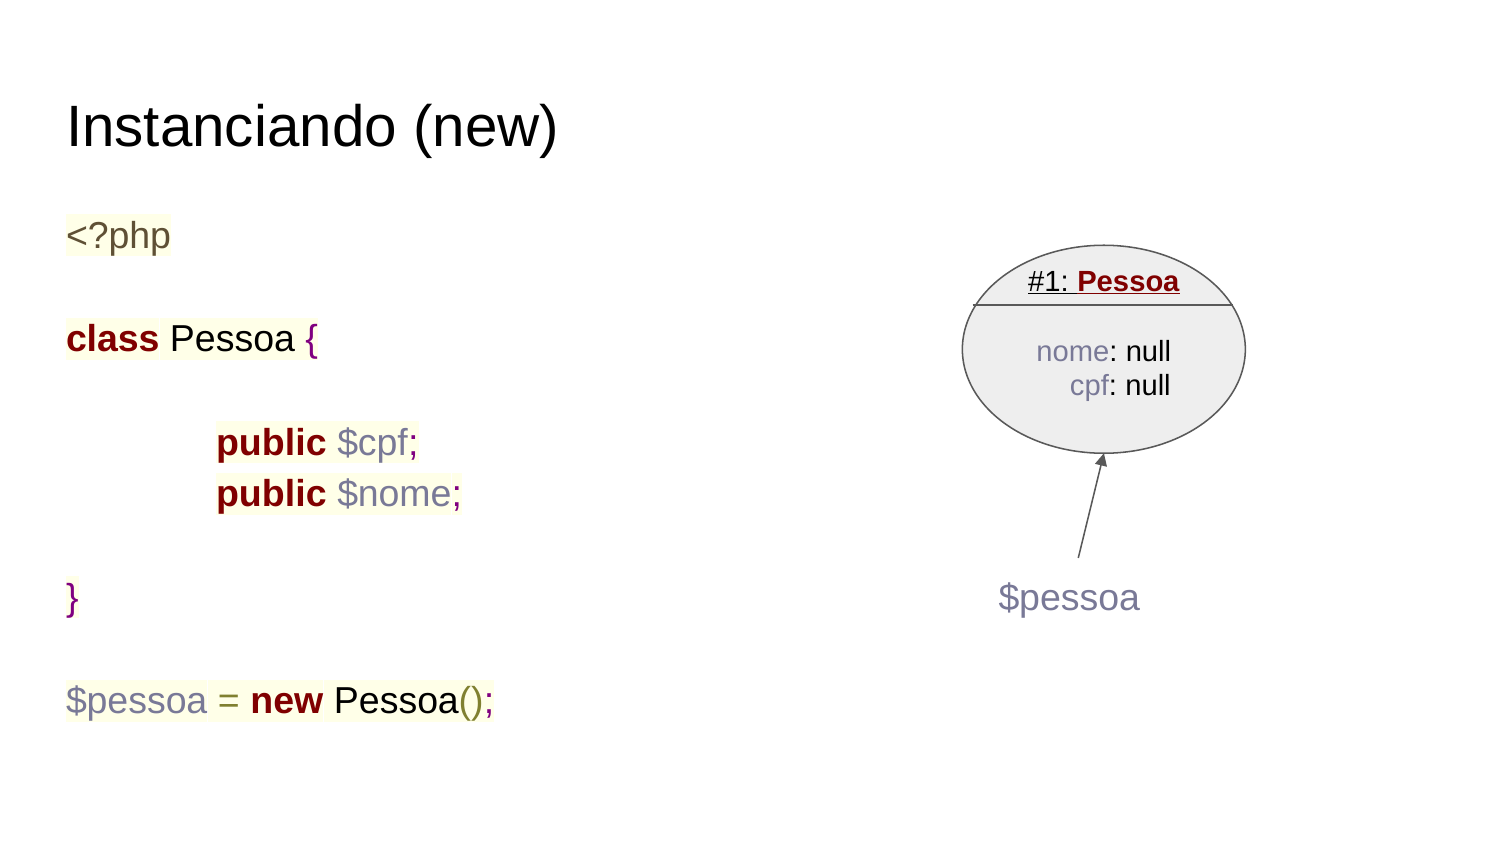

# Instanciando (new)
<?php
class Pessoa {
	public $cpf;
	public $nome;
}
$pessoa = new Pessoa();

#1: Pessoa
nome: null
    cpf: null
$pessoa